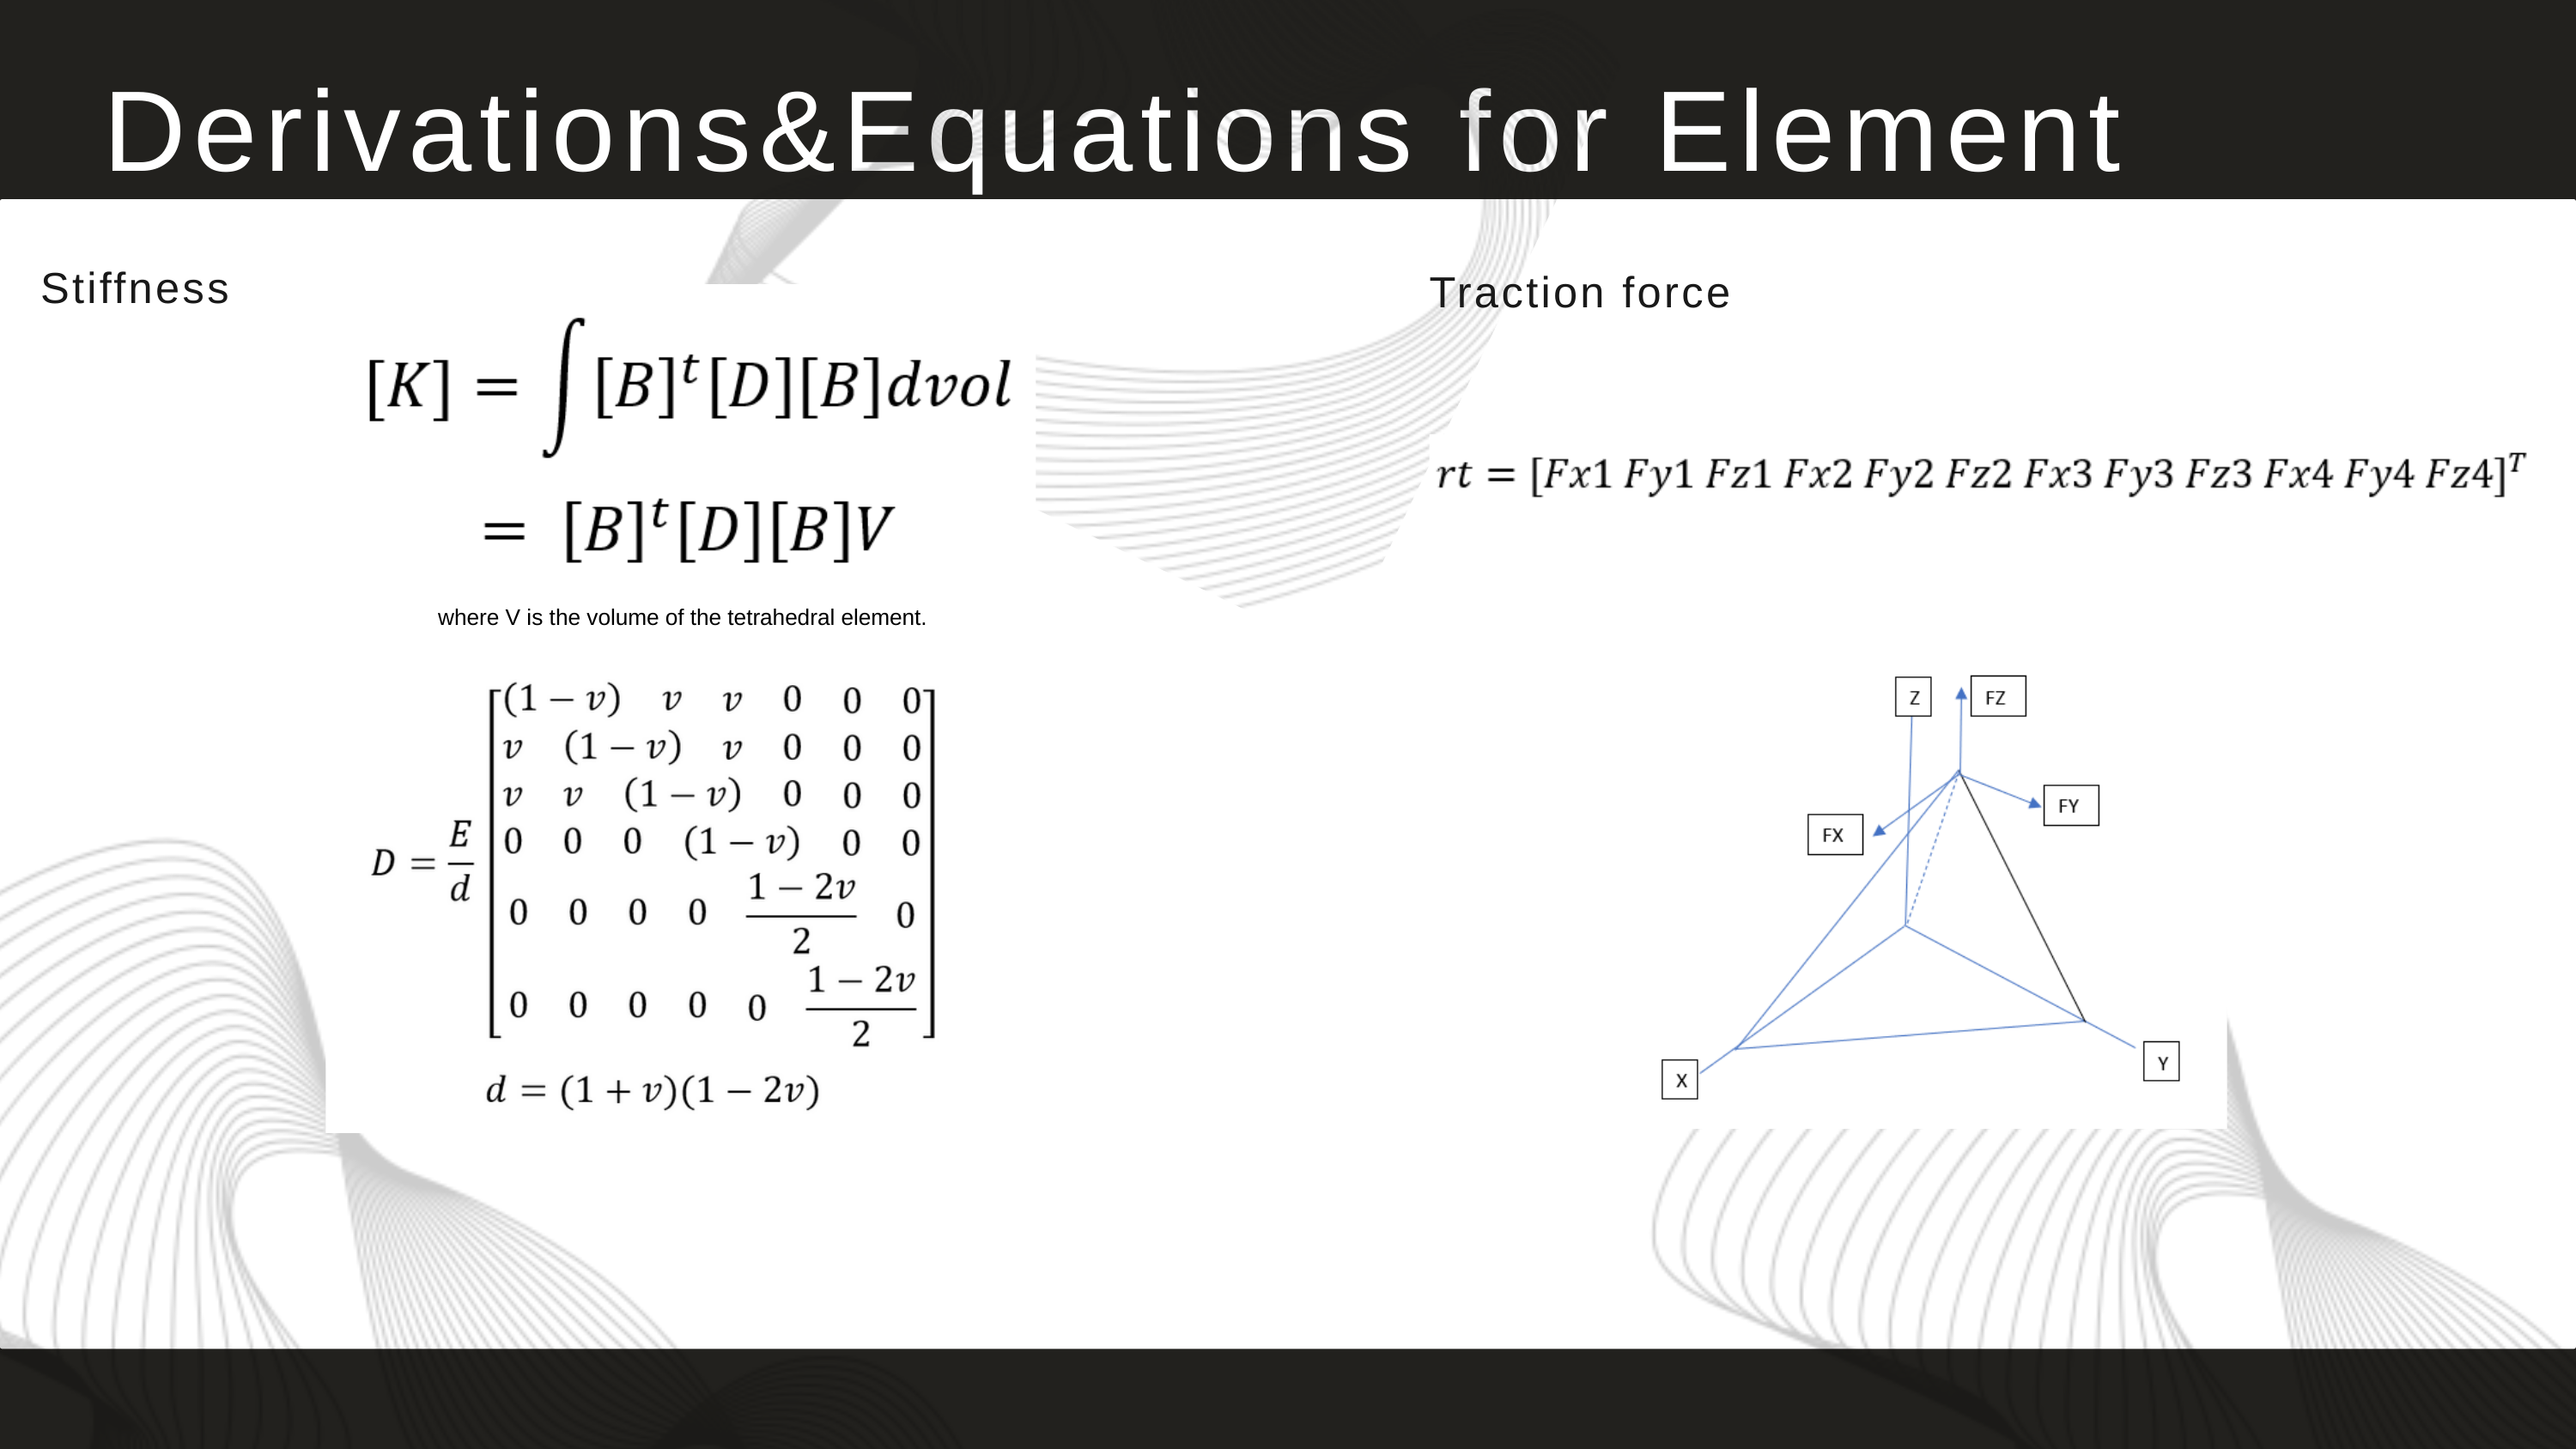

Derivations&Equations for Element

Stiffness
Traction force

where V is the volume of the tetrahedral element.